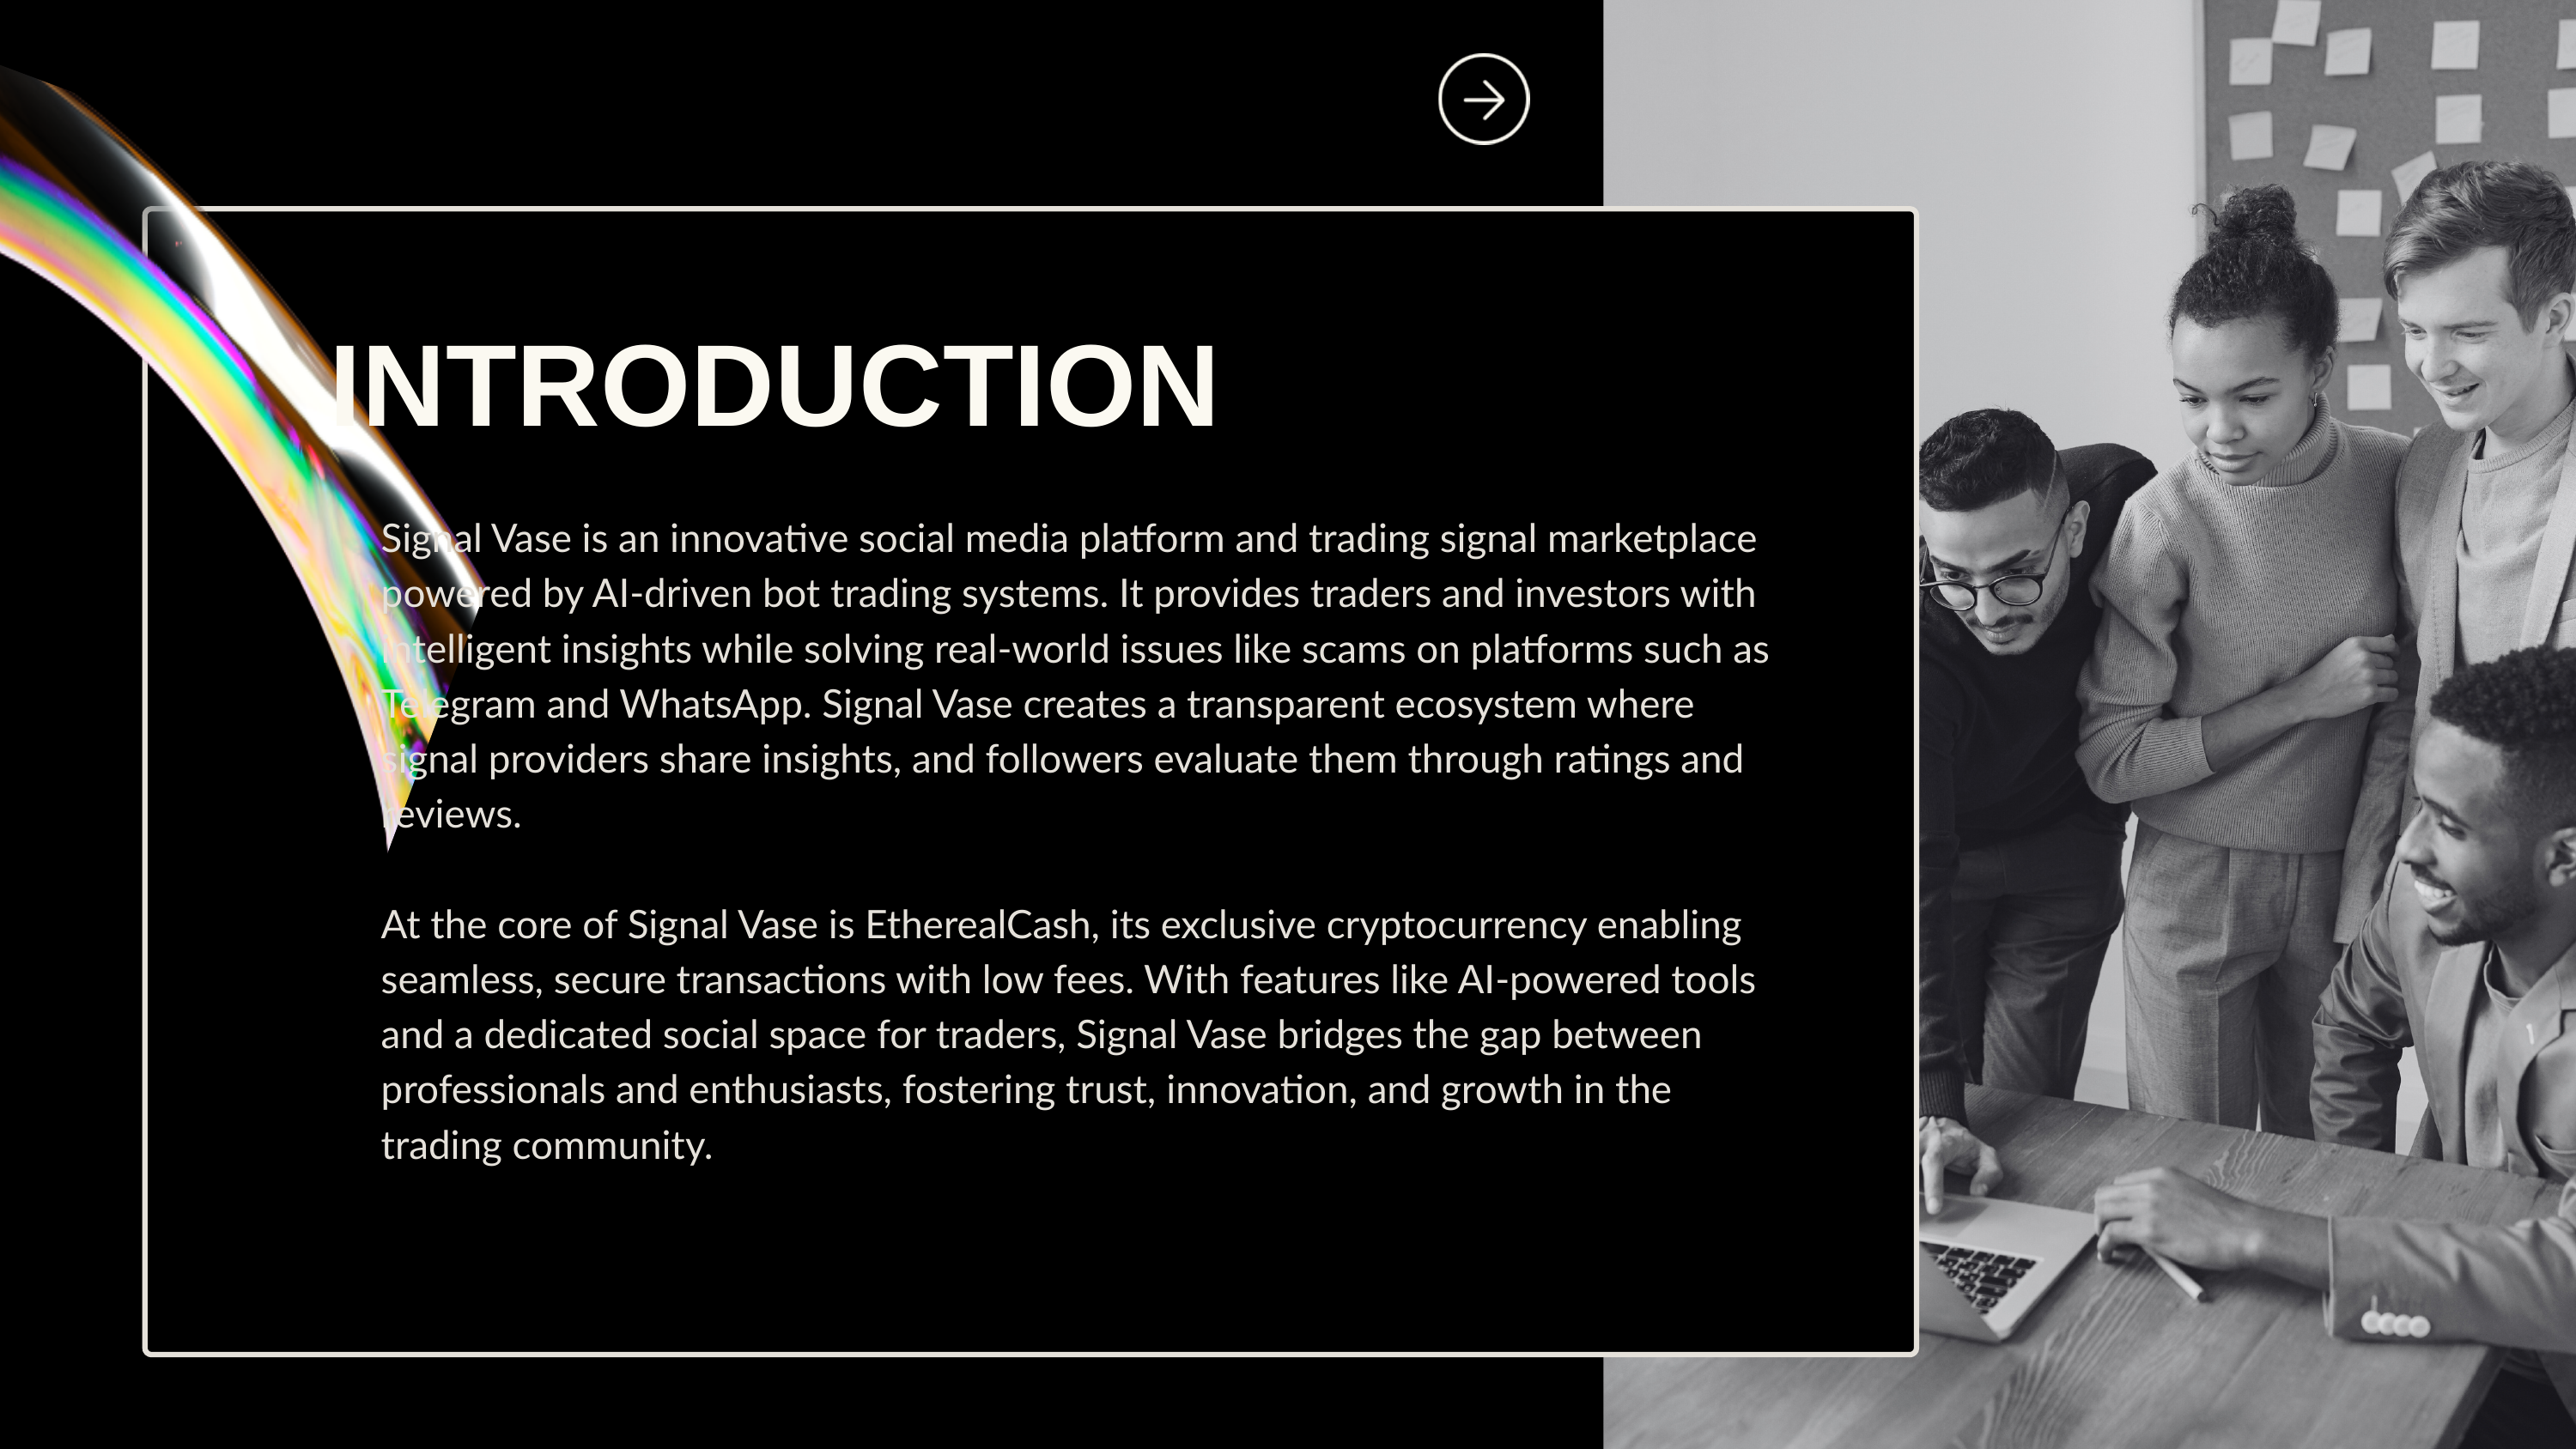

INTRODUCTION
Signal Vase is an innovative social media platform and trading signal marketplace powered by AI-driven bot trading systems. It provides traders and investors with intelligent insights while solving real-world issues like scams on platforms such as Telegram and WhatsApp. Signal Vase creates a transparent ecosystem where signal providers share insights, and followers evaluate them through ratings and reviews.

At the core of Signal Vase is EtherealCash, its exclusive cryptocurrency enabling seamless, secure transactions with low fees. With features like AI-powered tools and a dedicated social space for traders, Signal Vase bridges the gap between professionals and enthusiasts, fostering trust, innovation, and growth in the trading community.